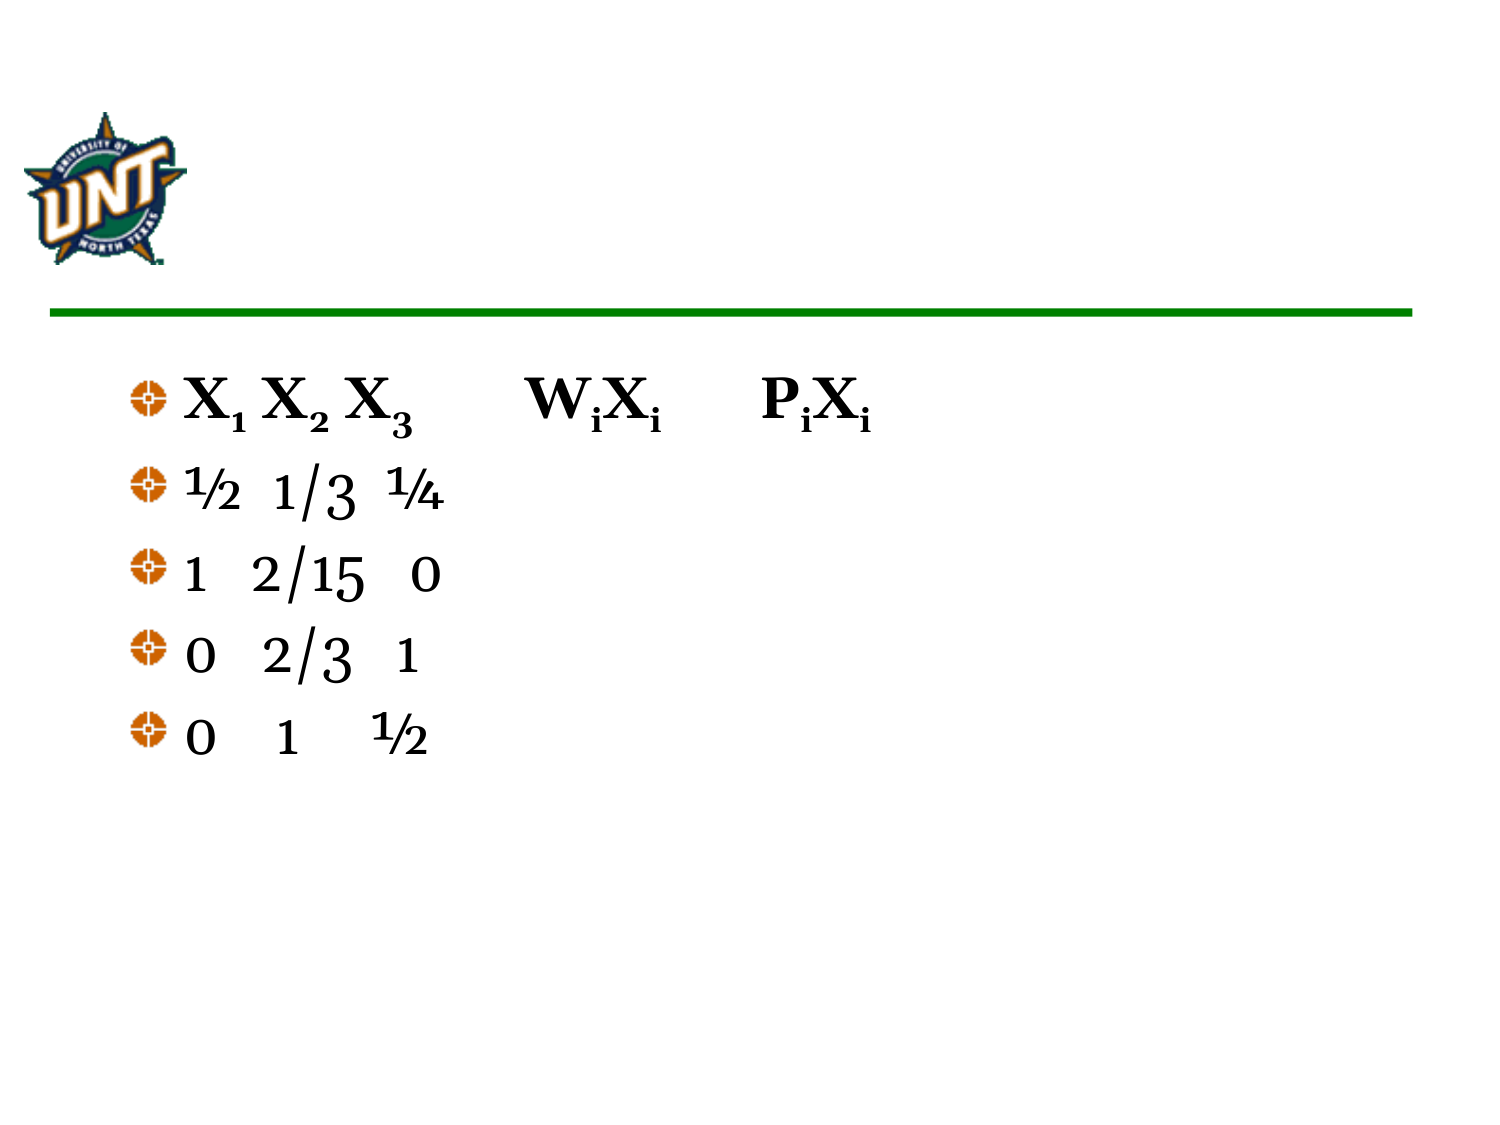

X1 X2 X3        WiXi       PiXi
½  1/3  ¼
1   2/15   0
0   2/3   1
0    1     ½